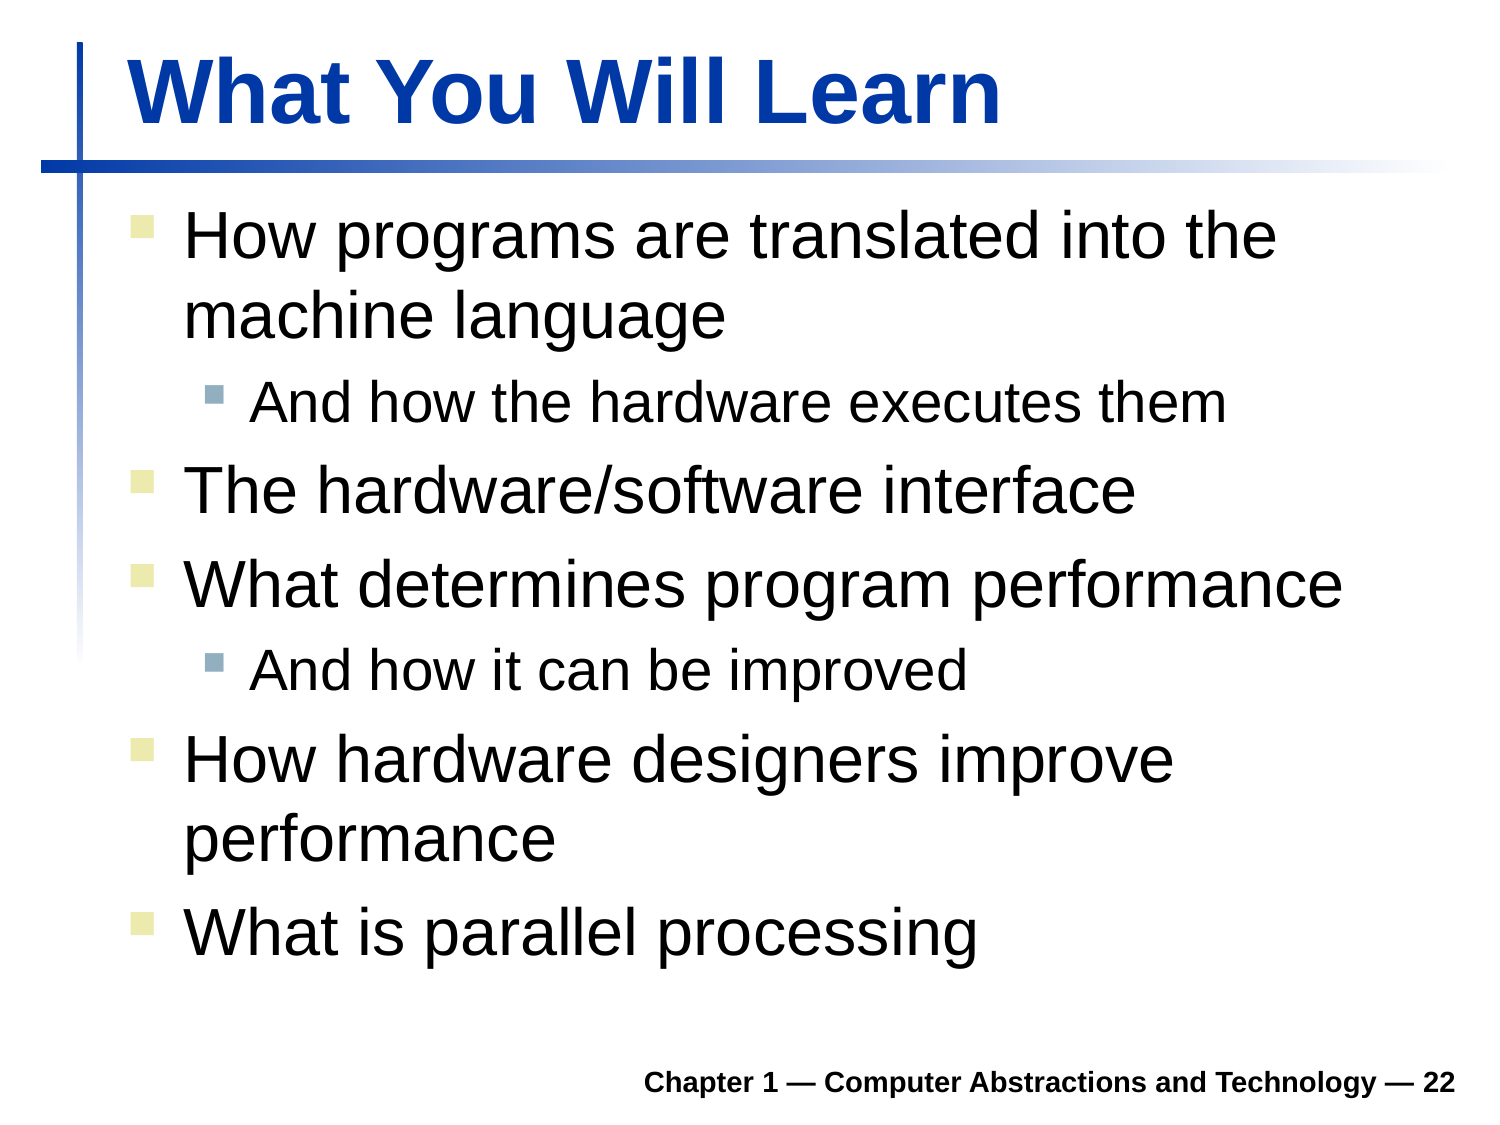

# What You Will Learn
How programs are translated into the machine language
And how the hardware executes them
The hardware/software interface
What determines program performance
And how it can be improved
How hardware designers improve performance
What is parallel processing
Chapter 1 — Computer Abstractions and Technology — 22